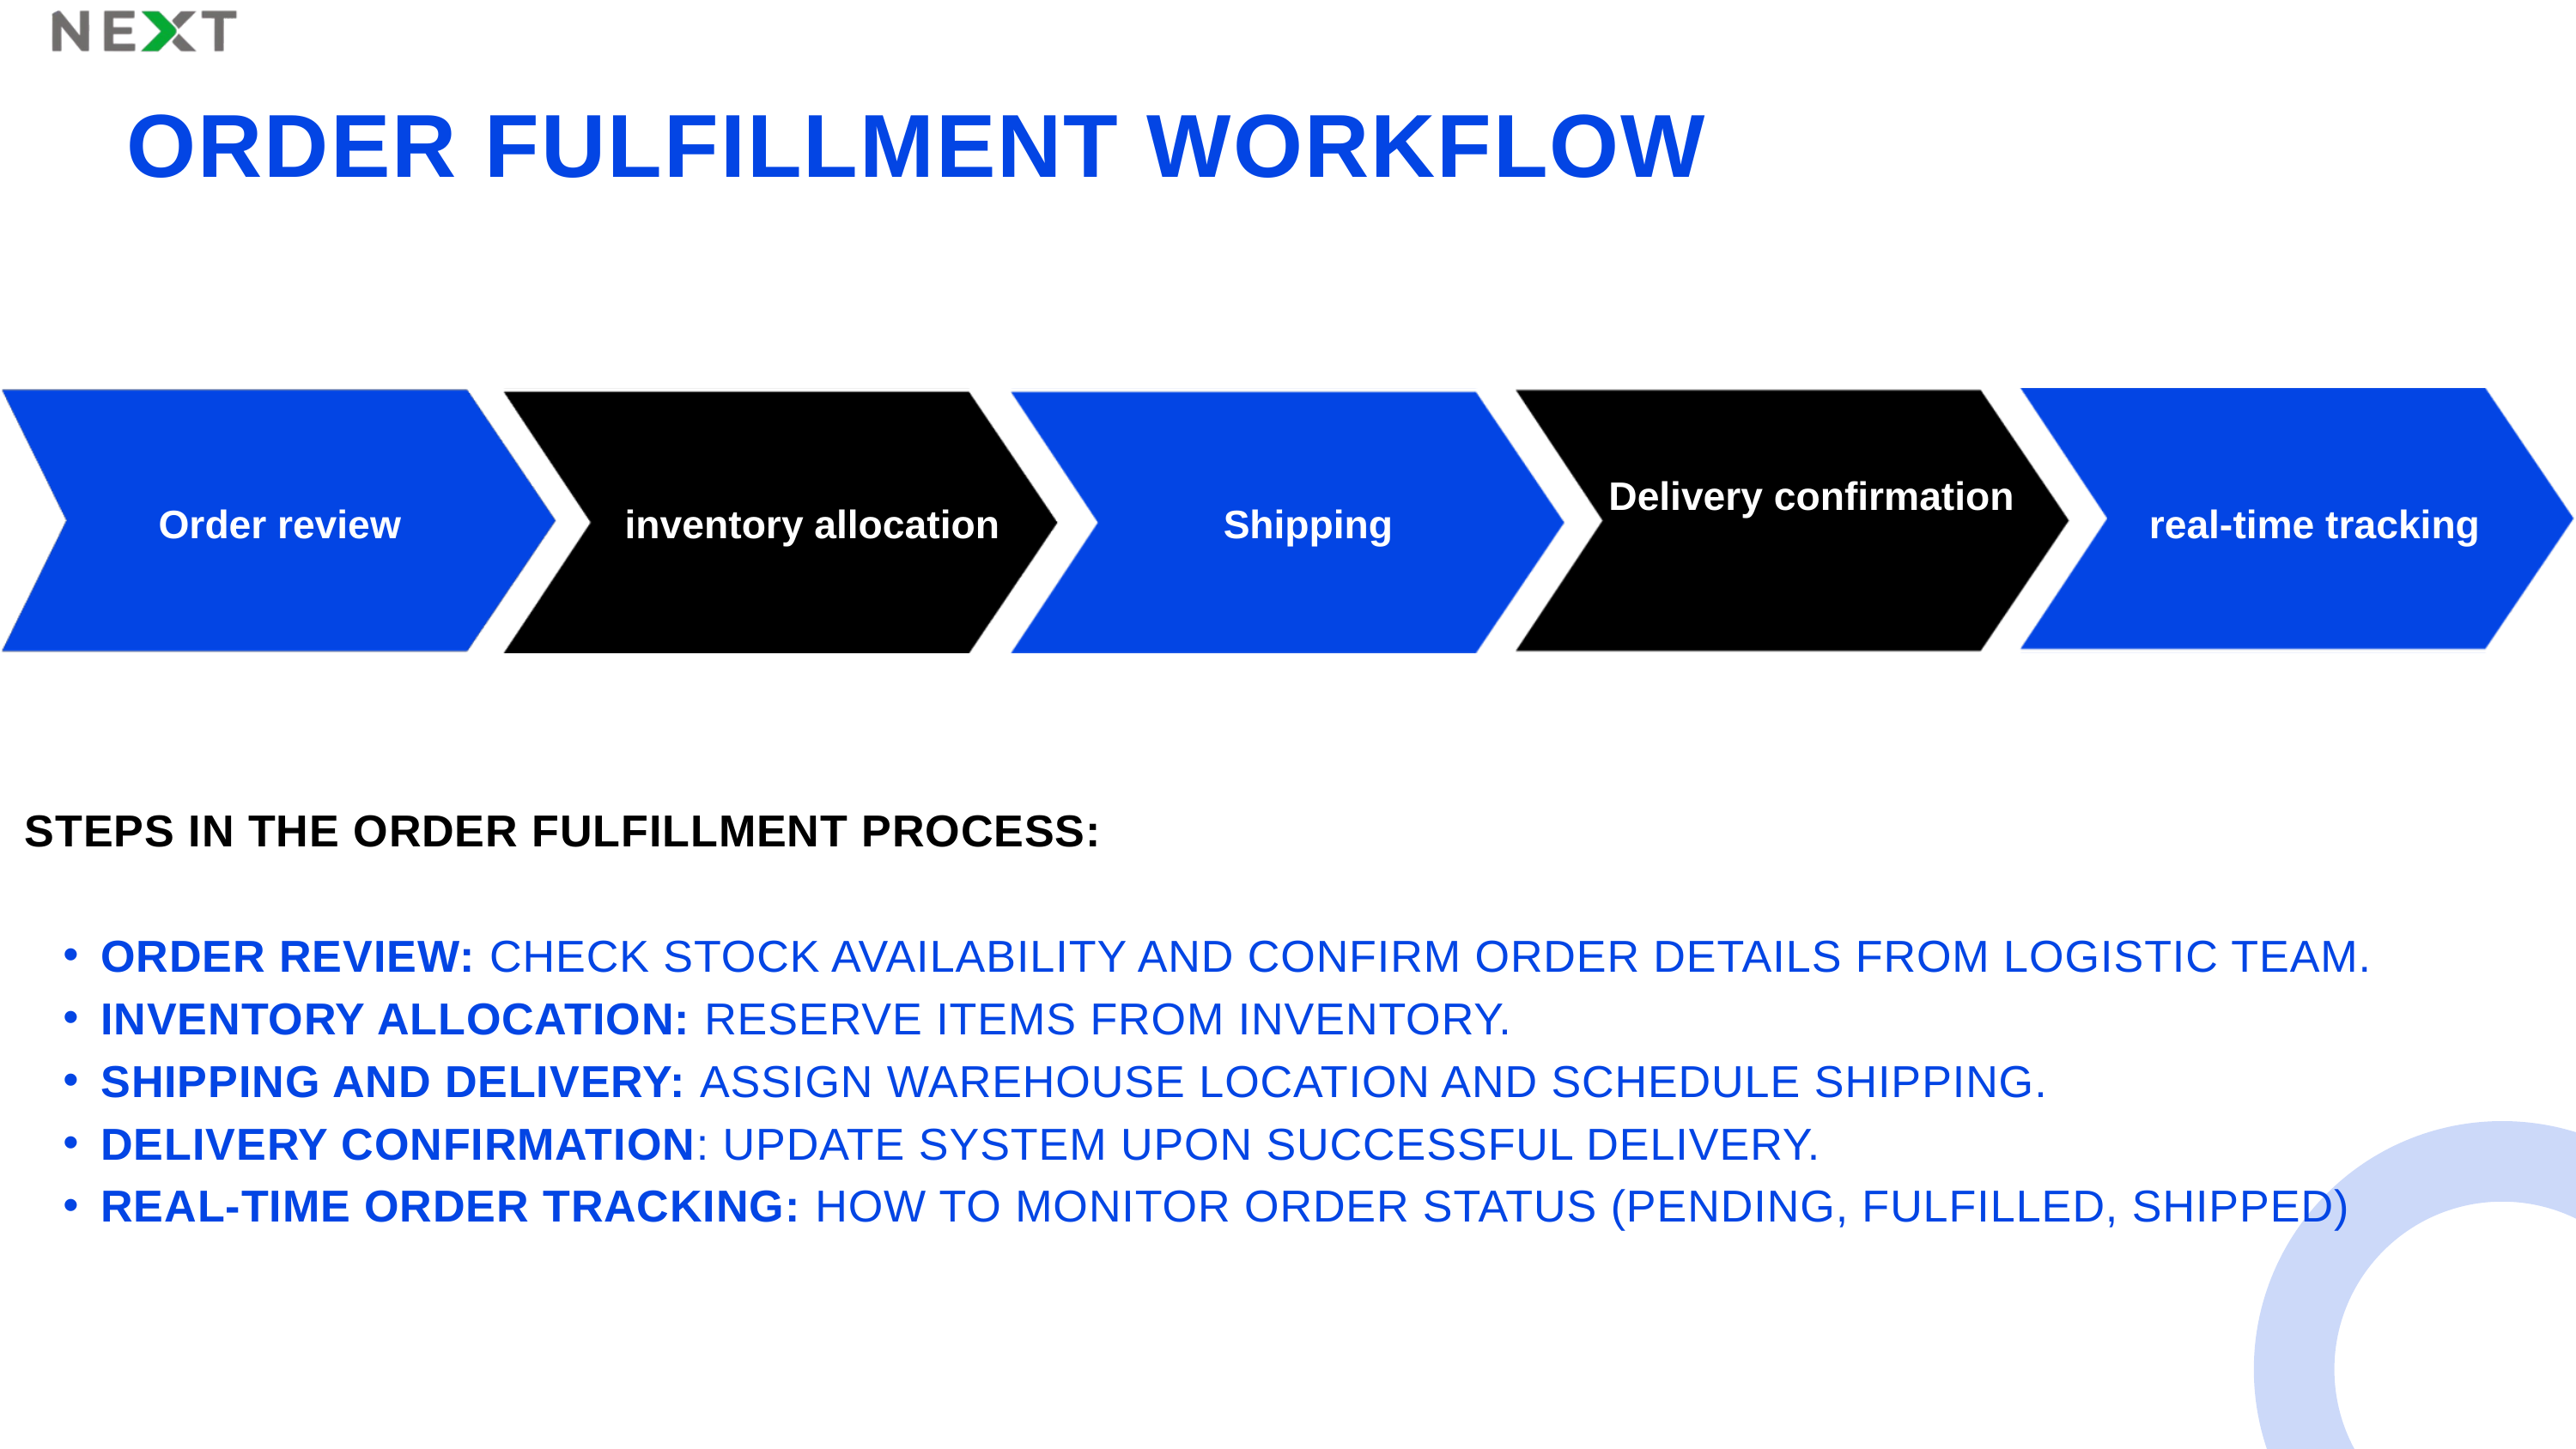

ORDER FULFILLMENT WORKFLOW

Delivery confirmation
Order review
inventory allocation
Shipping
real-time tracking
STEPS IN THE ORDER FULFILLMENT PROCESS:

ORDER REVIEW: CHECK STOCK AVAILABILITY AND CONFIRM ORDER DETAILS FROM LOGISTIC TEAM.
INVENTORY ALLOCATION: RESERVE ITEMS FROM INVENTORY.
SHIPPING AND DELIVERY: ASSIGN WAREHOUSE LOCATION AND SCHEDULE SHIPPING.
DELIVERY CONFIRMATION: UPDATE SYSTEM UPON SUCCESSFUL DELIVERY.
REAL-TIME ORDER TRACKING: HOW TO MONITOR ORDER STATUS (PENDING, FULFILLED, SHIPPED)